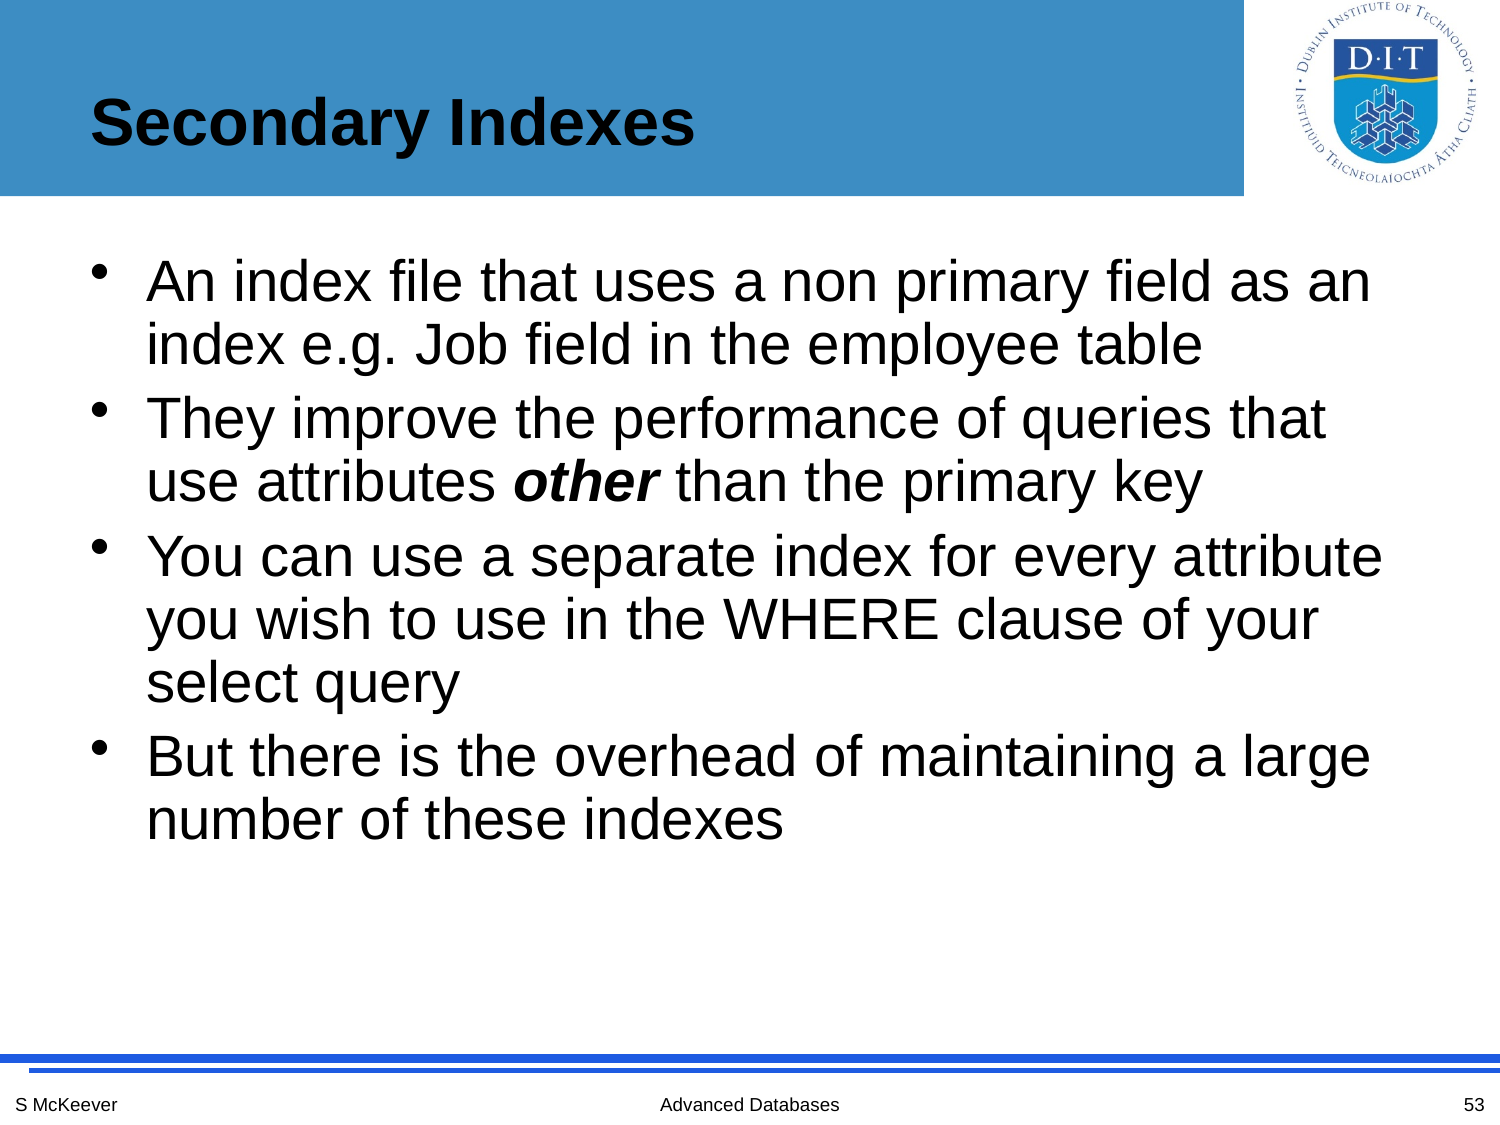

# Secondary Indexes
An index file that uses a non primary field as an index e.g. Job field in the employee table
They improve the performance of queries that use attributes other than the primary key
You can use a separate index for every attribute you wish to use in the WHERE clause of your select query
But there is the overhead of maintaining a large number of these indexes
S McKeever
Advanced Databases
53